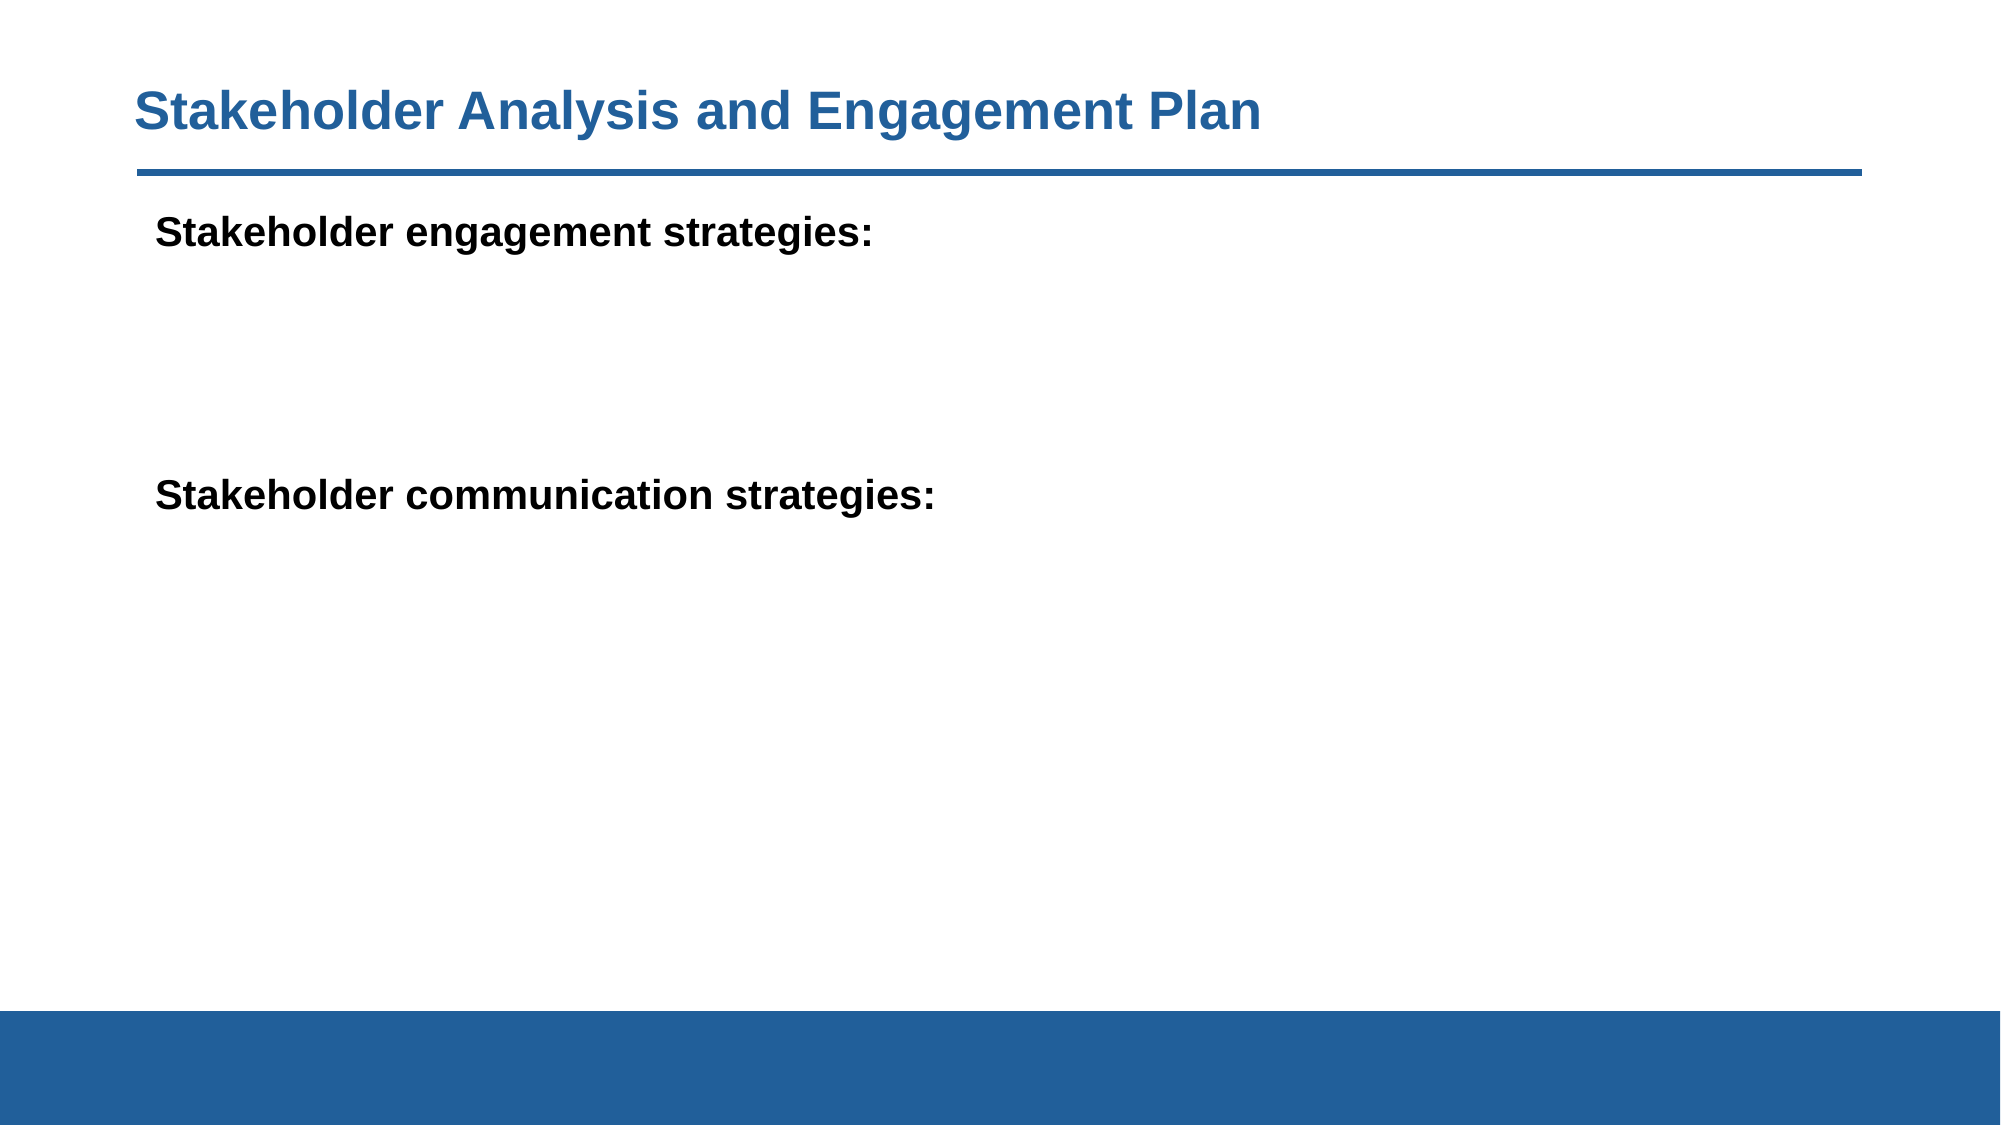

# Stakeholder Analysis and Engagement Plan
Stakeholder engagement strategies:

Stakeholder communication strategies: